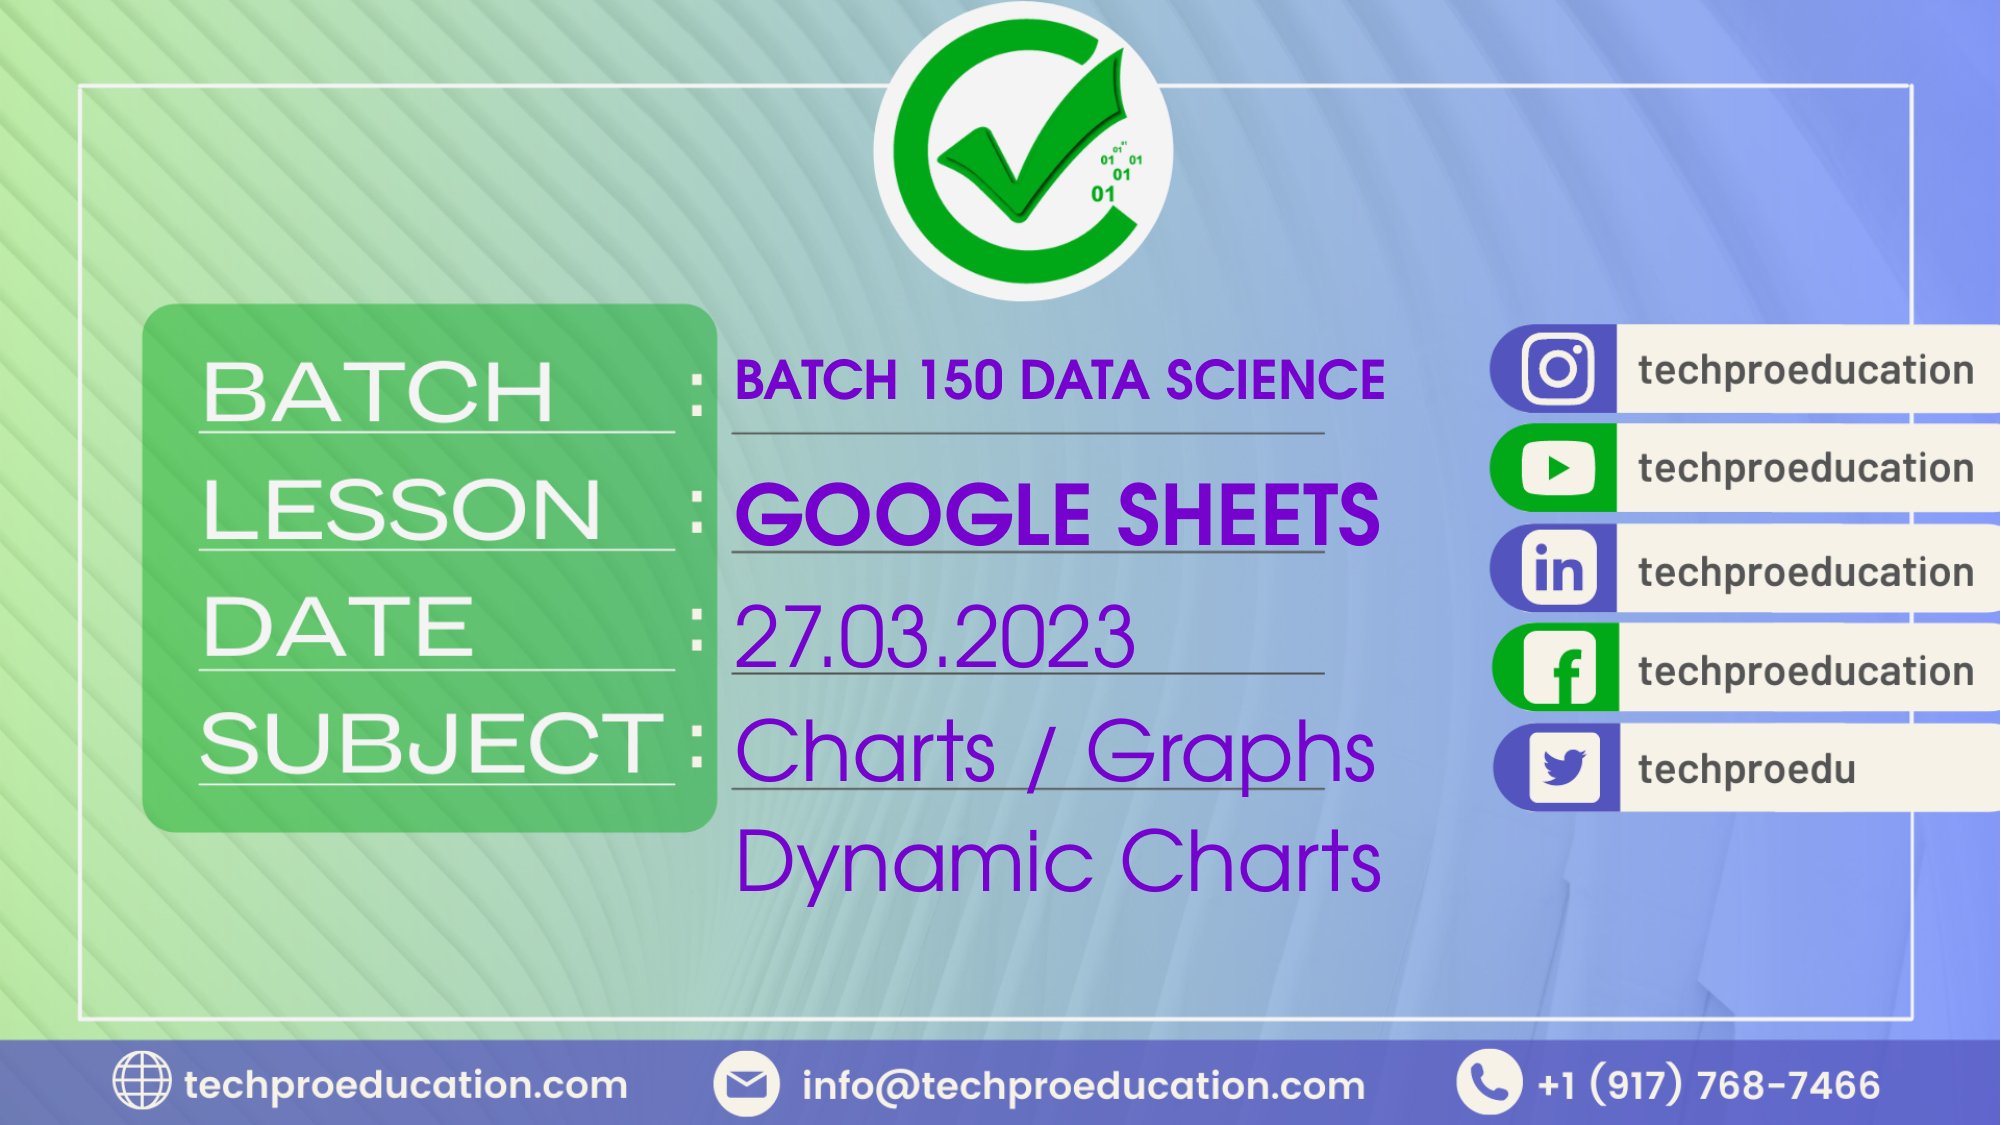

BATCH 150 DATA SCIENCE
GOOGLE SHEETS
27.03.2023
Charts / Graphs
Dynamic Charts